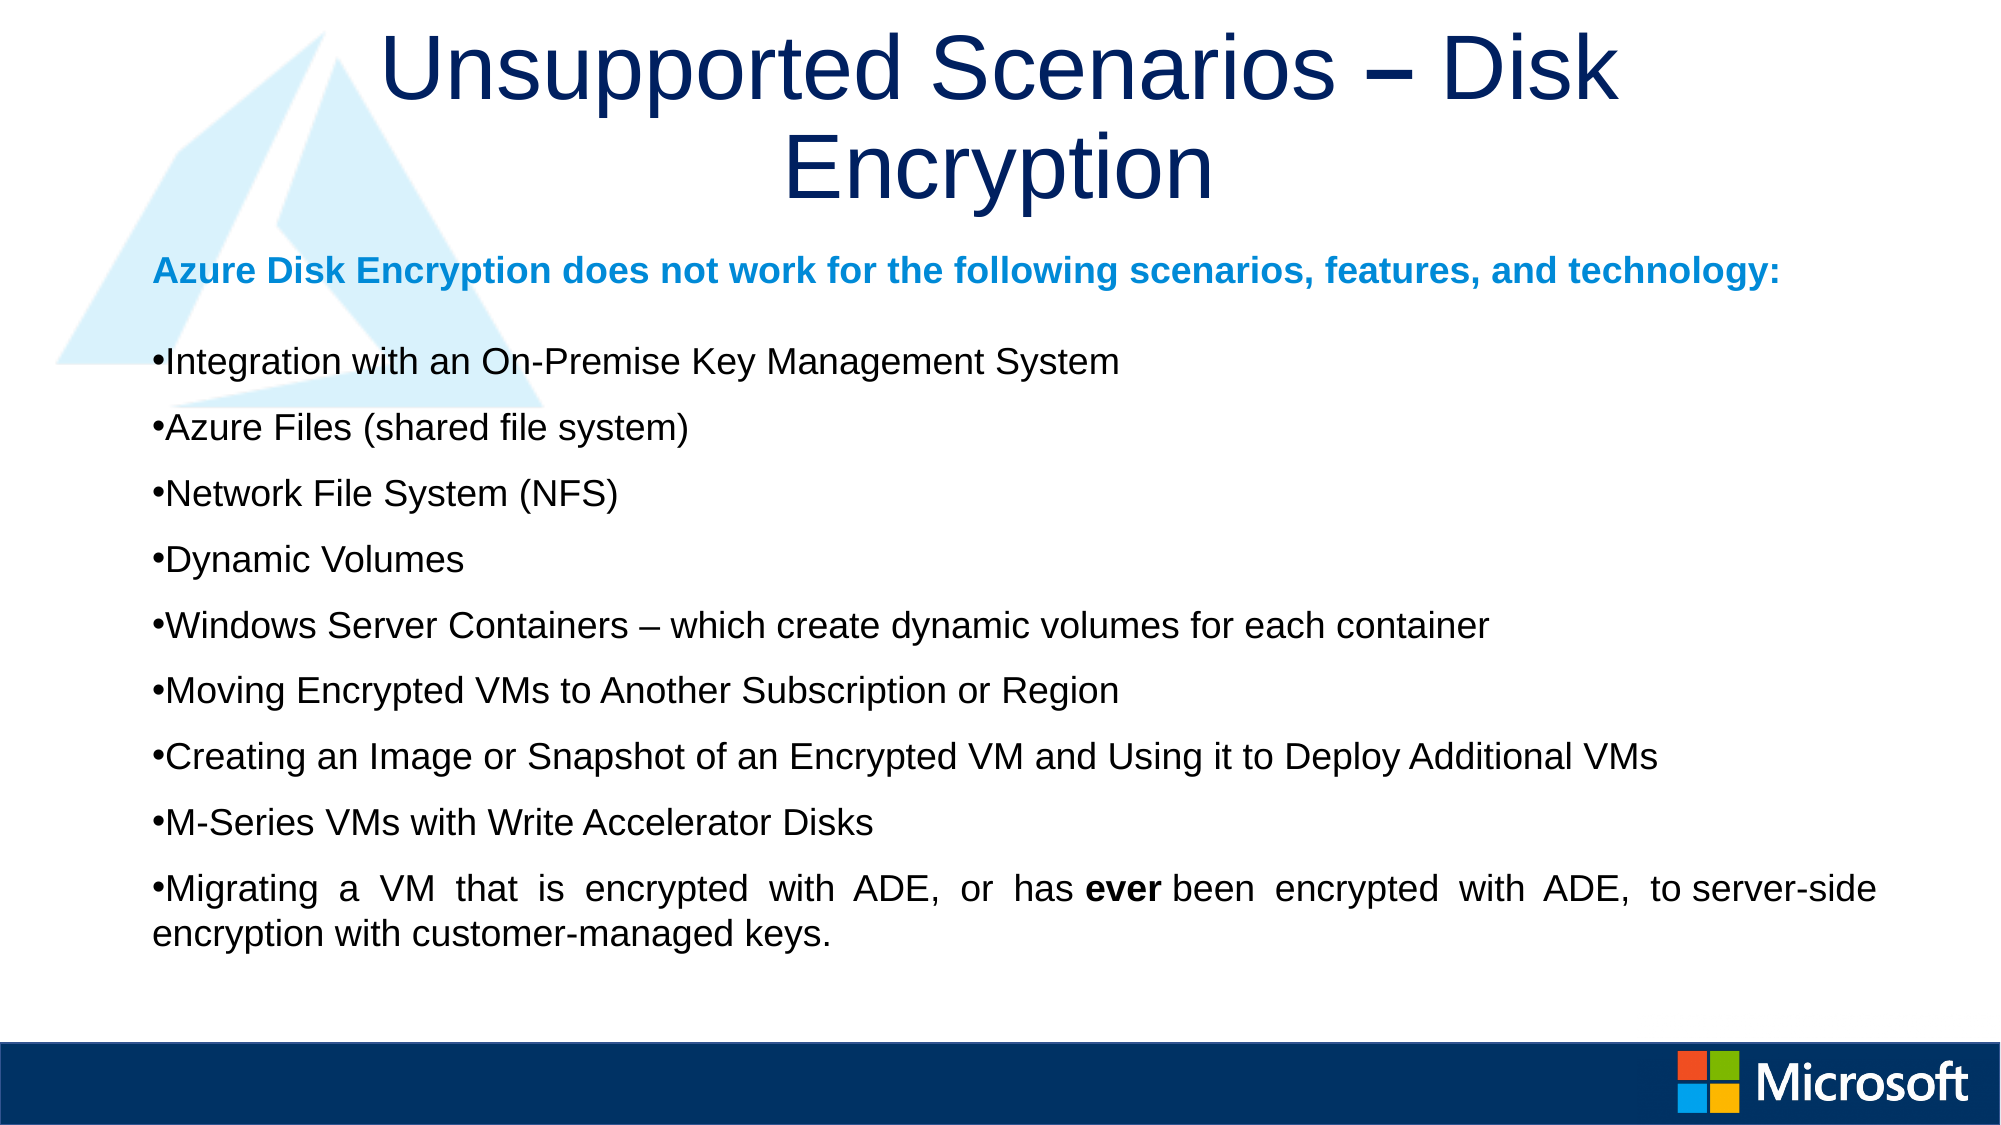

# Unsupported Scenarios – Disk Encryption
Azure Disk Encryption does not work for the following scenarios, features, and technology:
Integration with an On-Premise Key Management System
Azure Files (shared file system)
Network File System (NFS)
Dynamic Volumes
Windows Server Containers – which create dynamic volumes for each container
Moving Encrypted VMs to Another Subscription or Region
Creating an Image or Snapshot of an Encrypted VM and Using it to Deploy Additional VMs
M-Series VMs with Write Accelerator Disks
Migrating a VM that is encrypted with ADE, or has ever been encrypted with ADE, to server-side encryption with customer-managed keys.